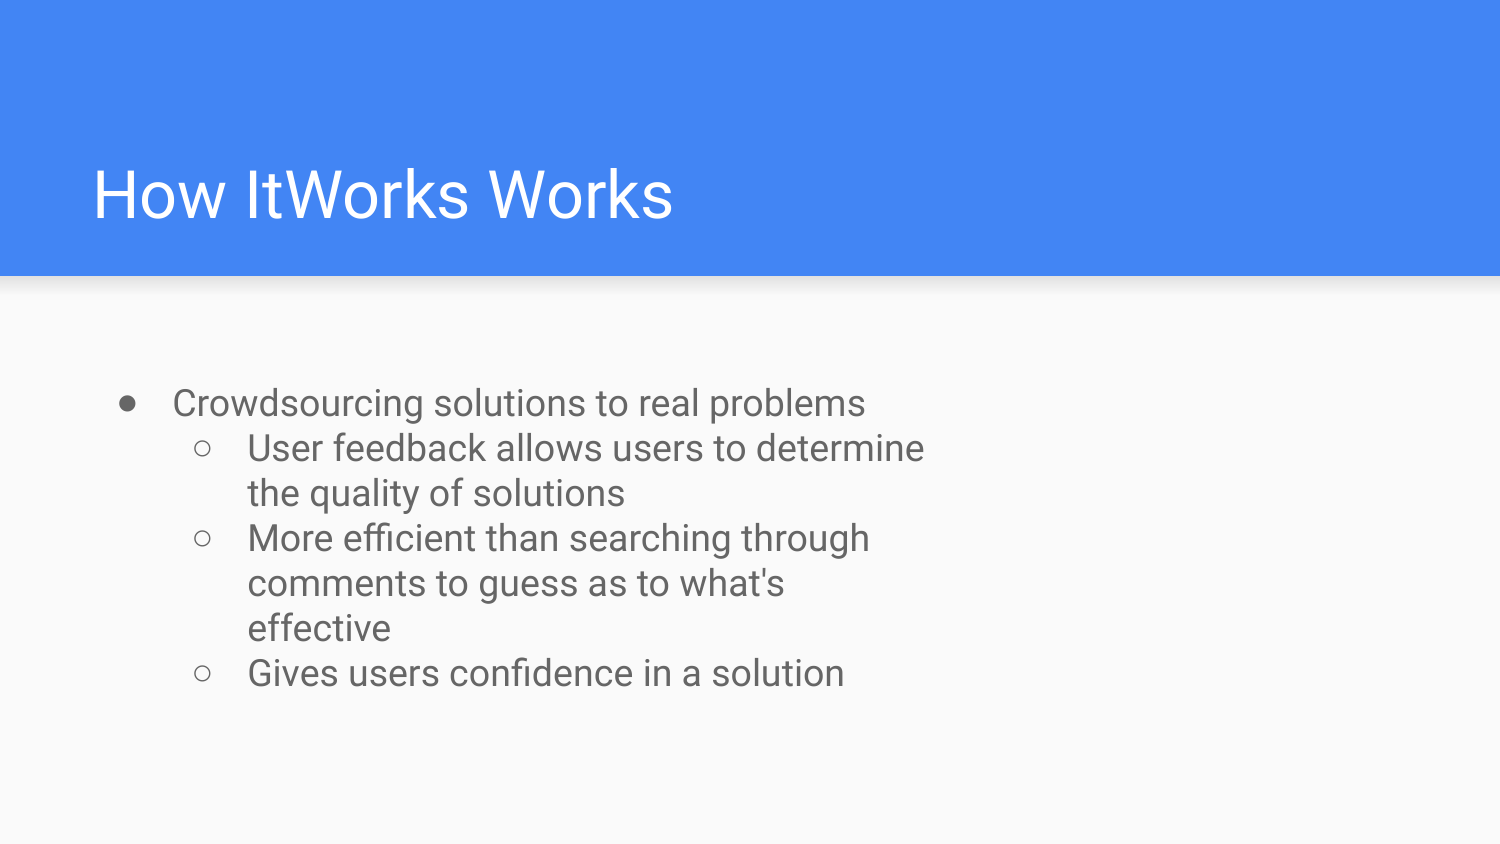

# How ItWorks Works

Crowdsourcing solutions to real problems
User feedback allows users to determine the quality of solutions
More efficient than searching through comments to guess as to what's effective
Gives users confidence in a solution